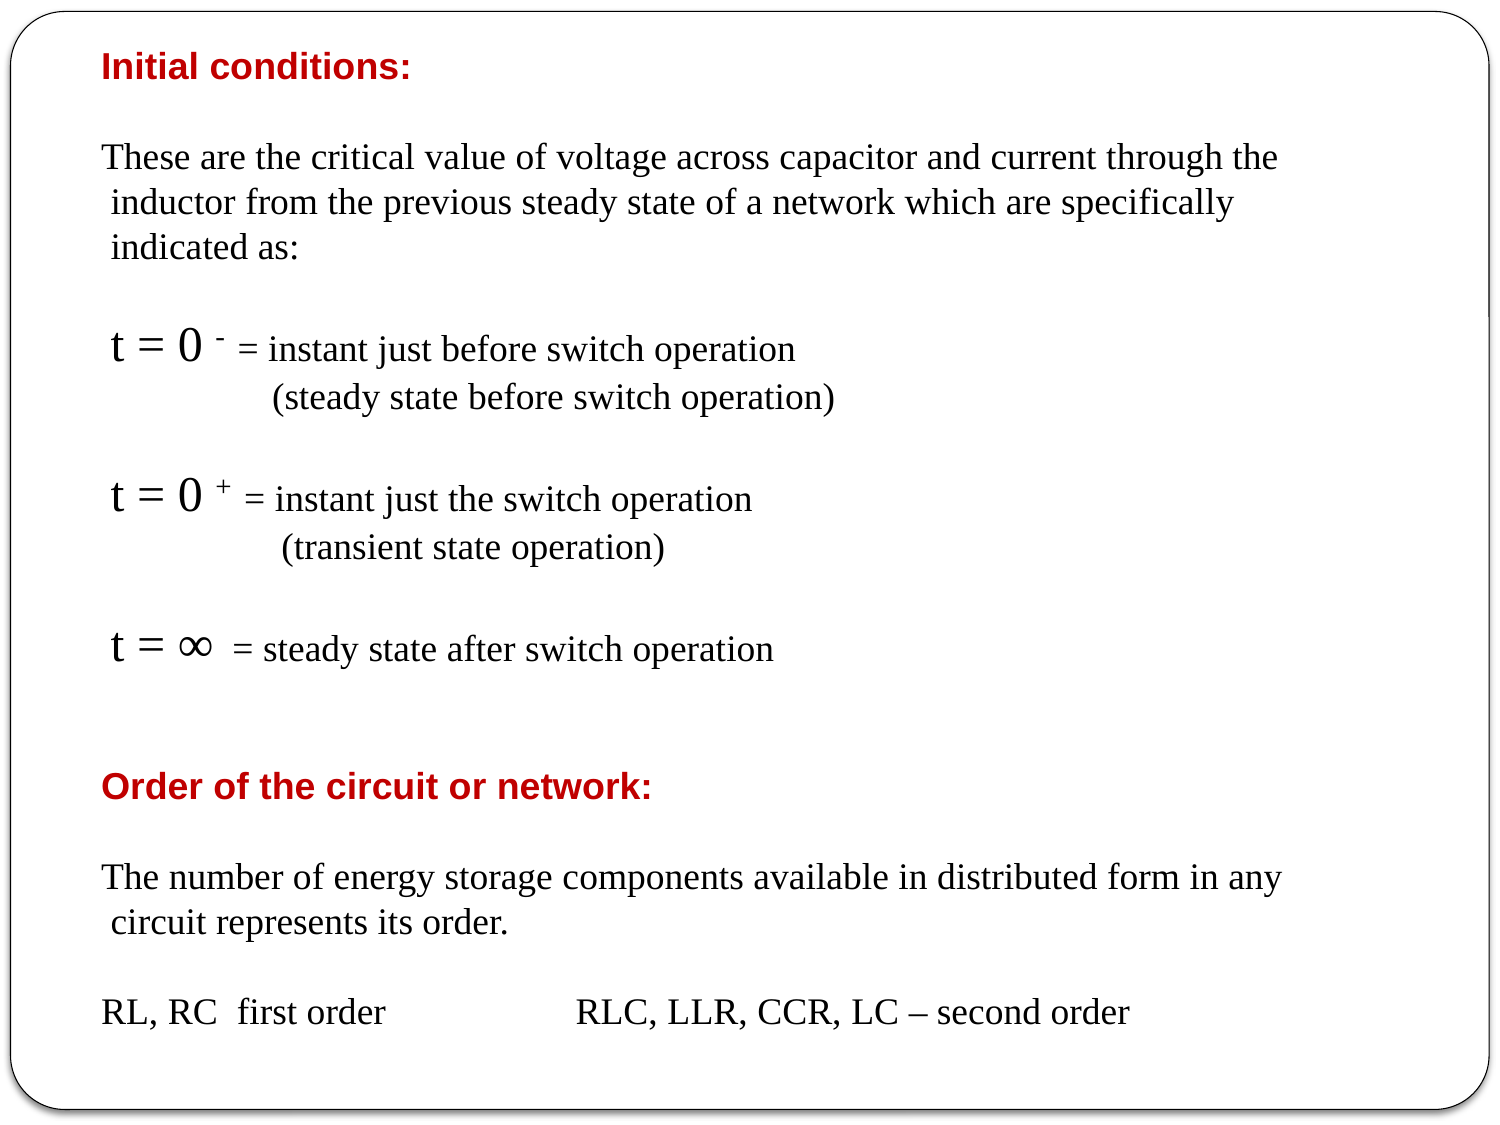

Initial conditions:

These are the critical value of voltage across capacitor and current through the
 inductor from the previous steady state of a network which are specifically
 indicated as:

 t = 0 - = instant just before switch operation
                  (steady state before switch operation)

 t = 0 + = instant just the switch operation
                   (transient state operation)

 t = ∞  = steady state after switch operation

Order of the circuit or network:

The number of energy storage components available in distributed form in any
 circuit represents its order.

RL, RC  first order                    RLC, LLR, CCR, LC – second order